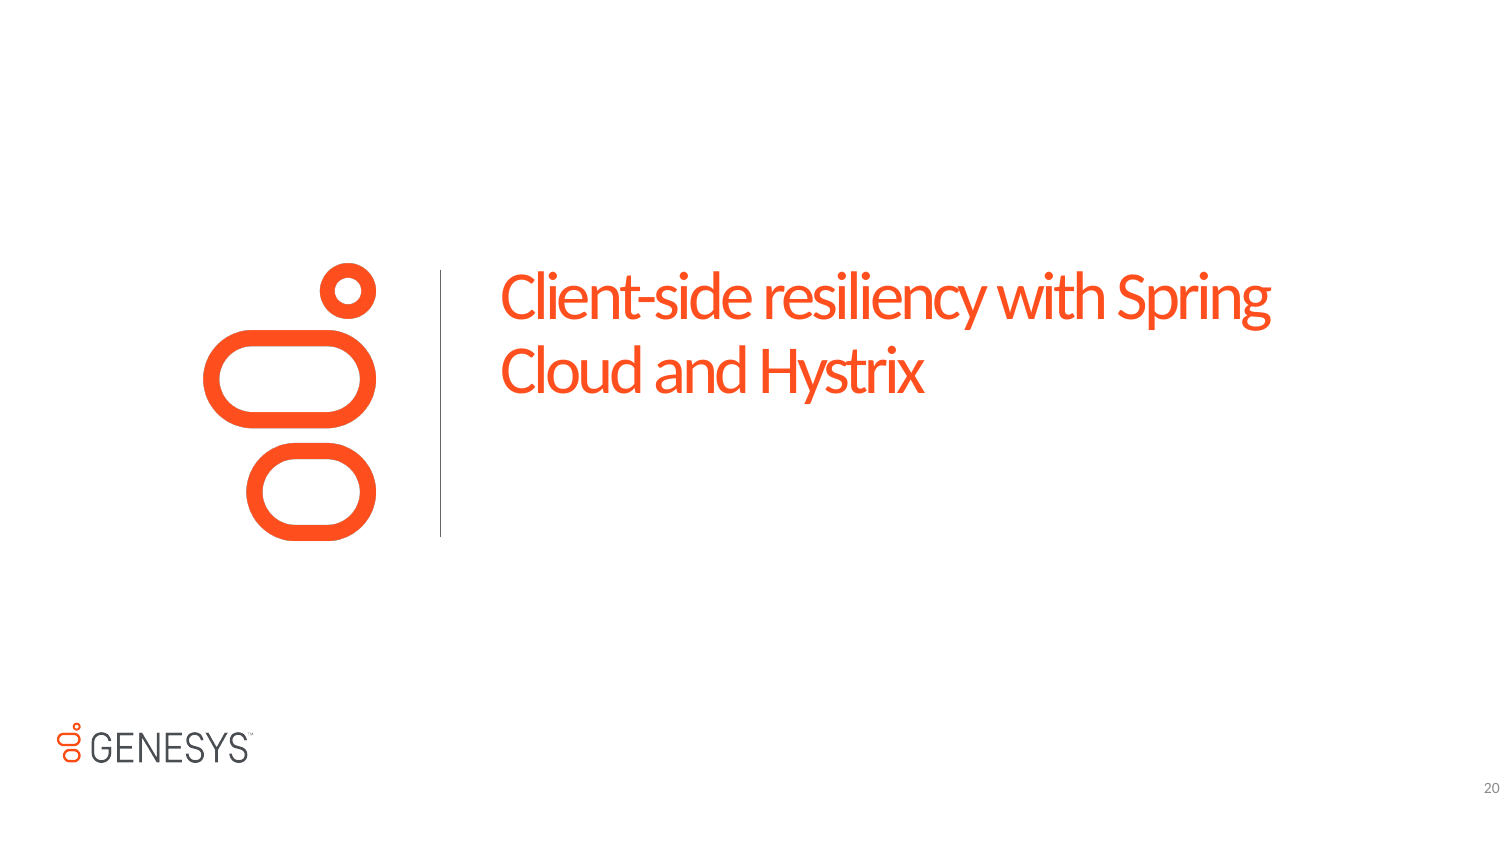

# Client-side resiliency with Spring Cloud and Hystrix
20